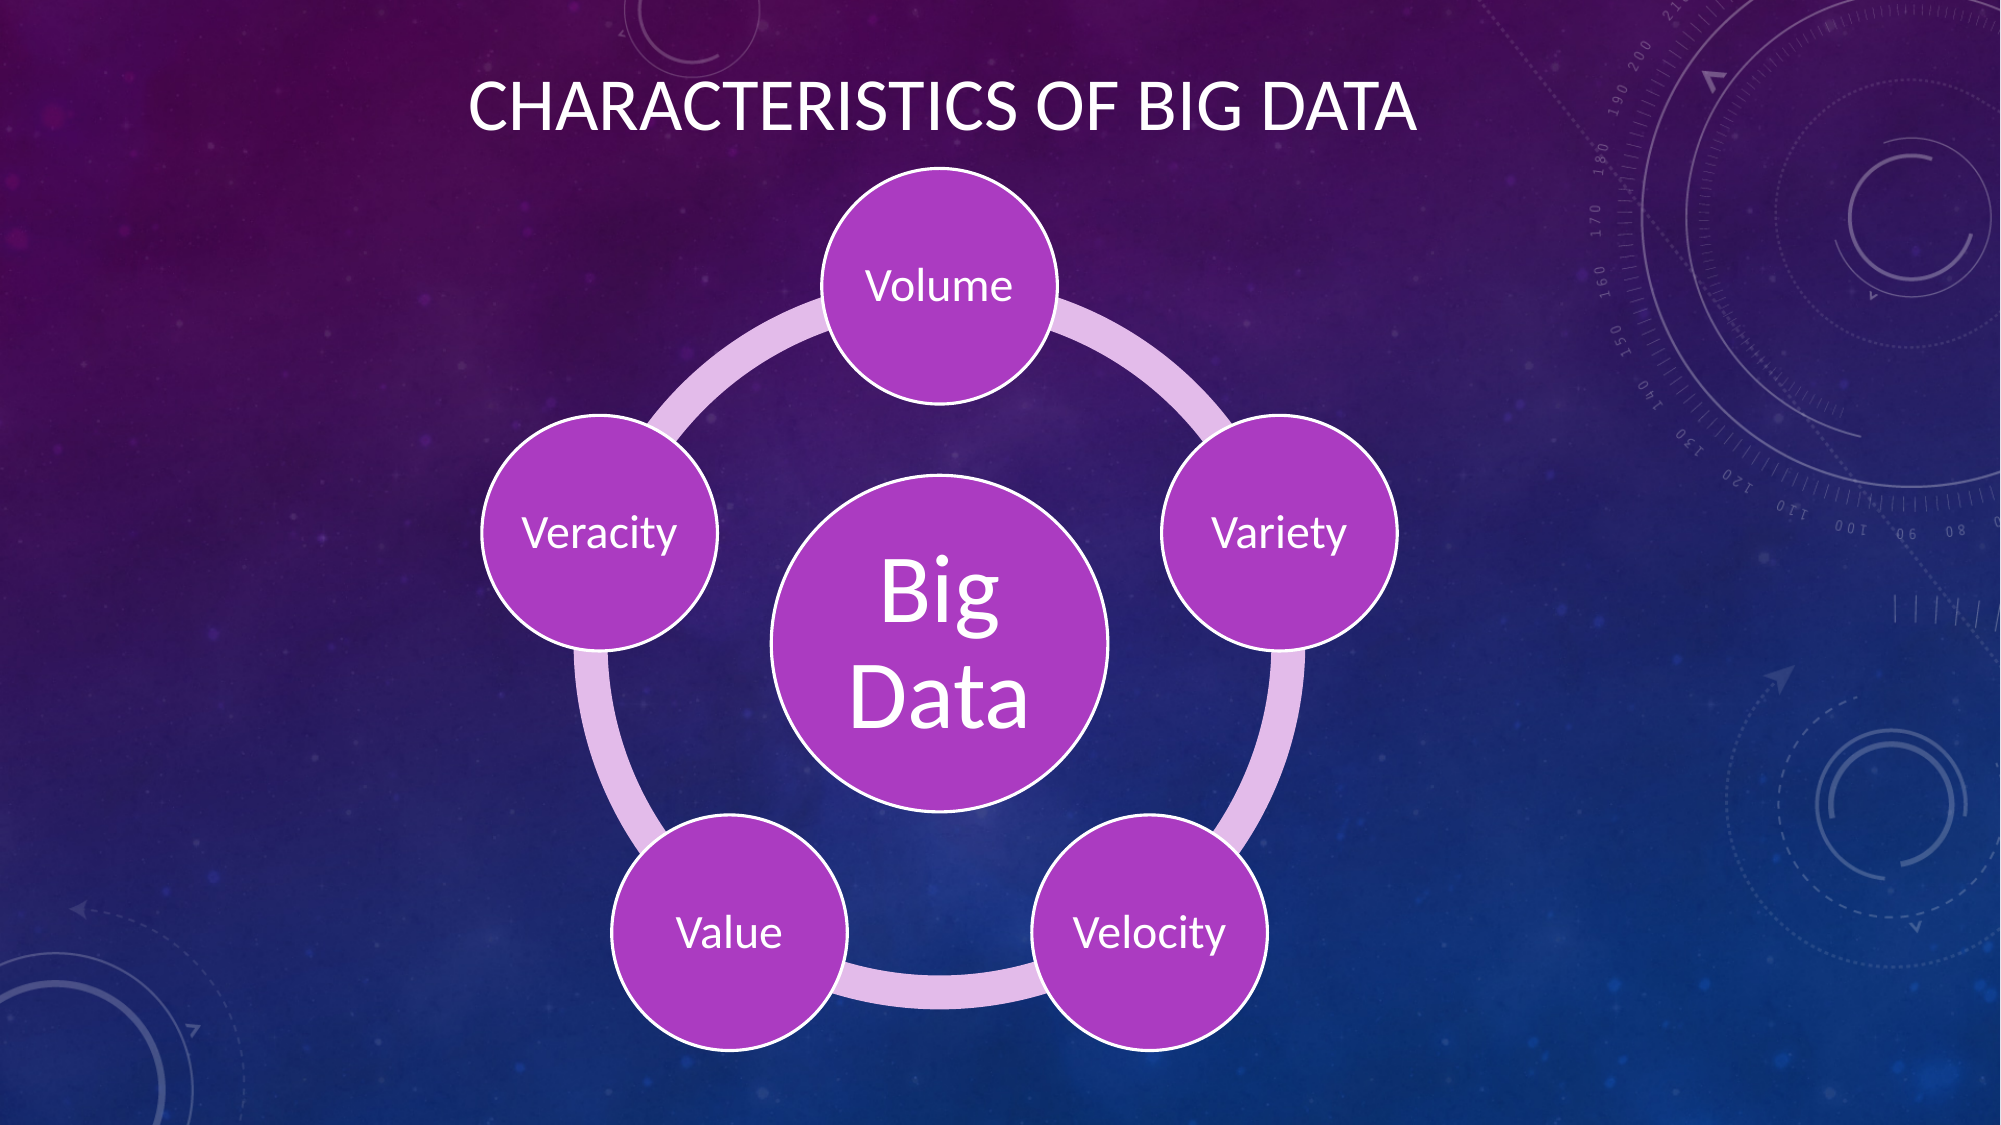

# CHARACTERISTICS OF BIG DATA

Volume

Veracity
Variety

Big Data

Value
Velocity